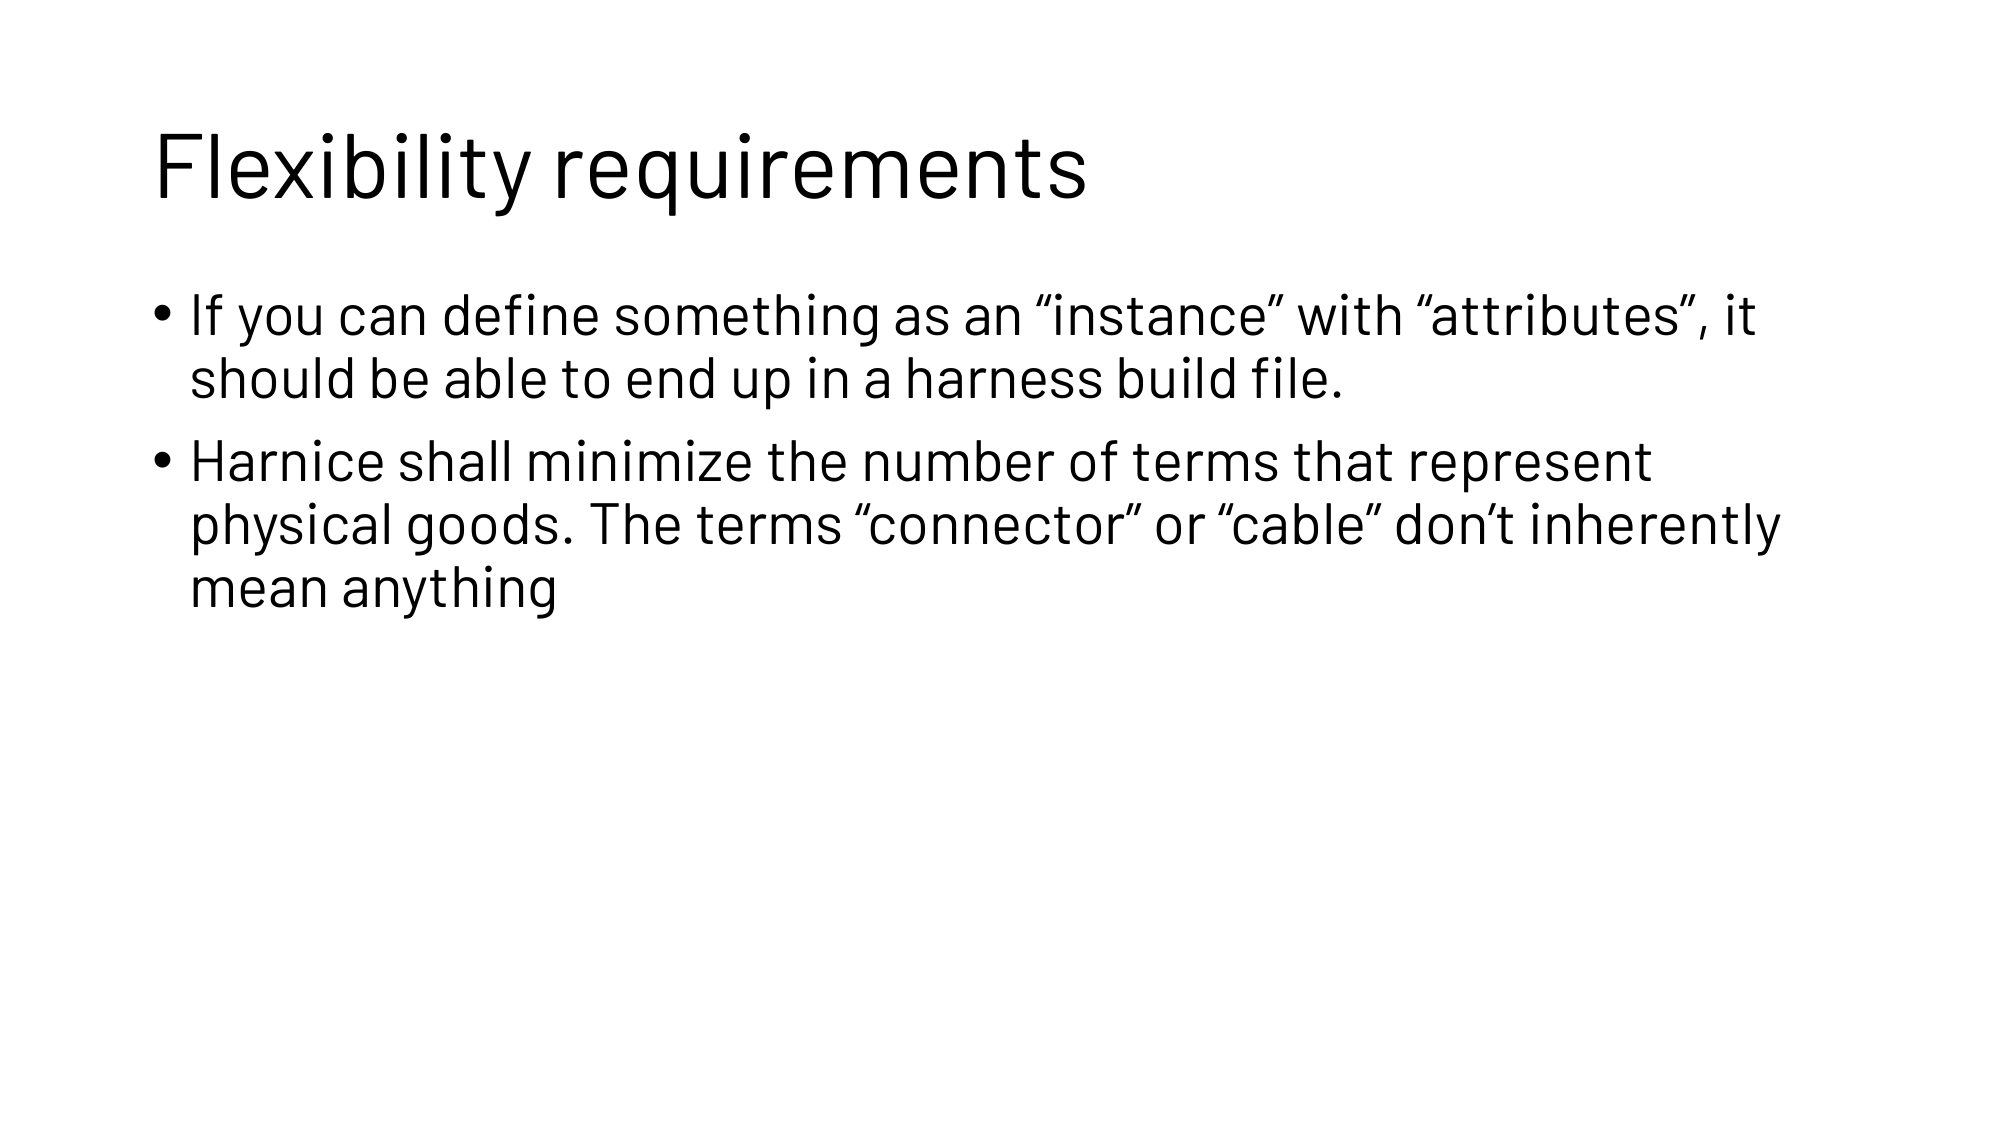

# Flexibility requirements
If you can define something as an “instance” with “attributes”, it should be able to end up in a harness build file.
Harnice shall minimize the number of terms that represent physical goods. The terms “connector” or “cable” don’t inherently mean anything